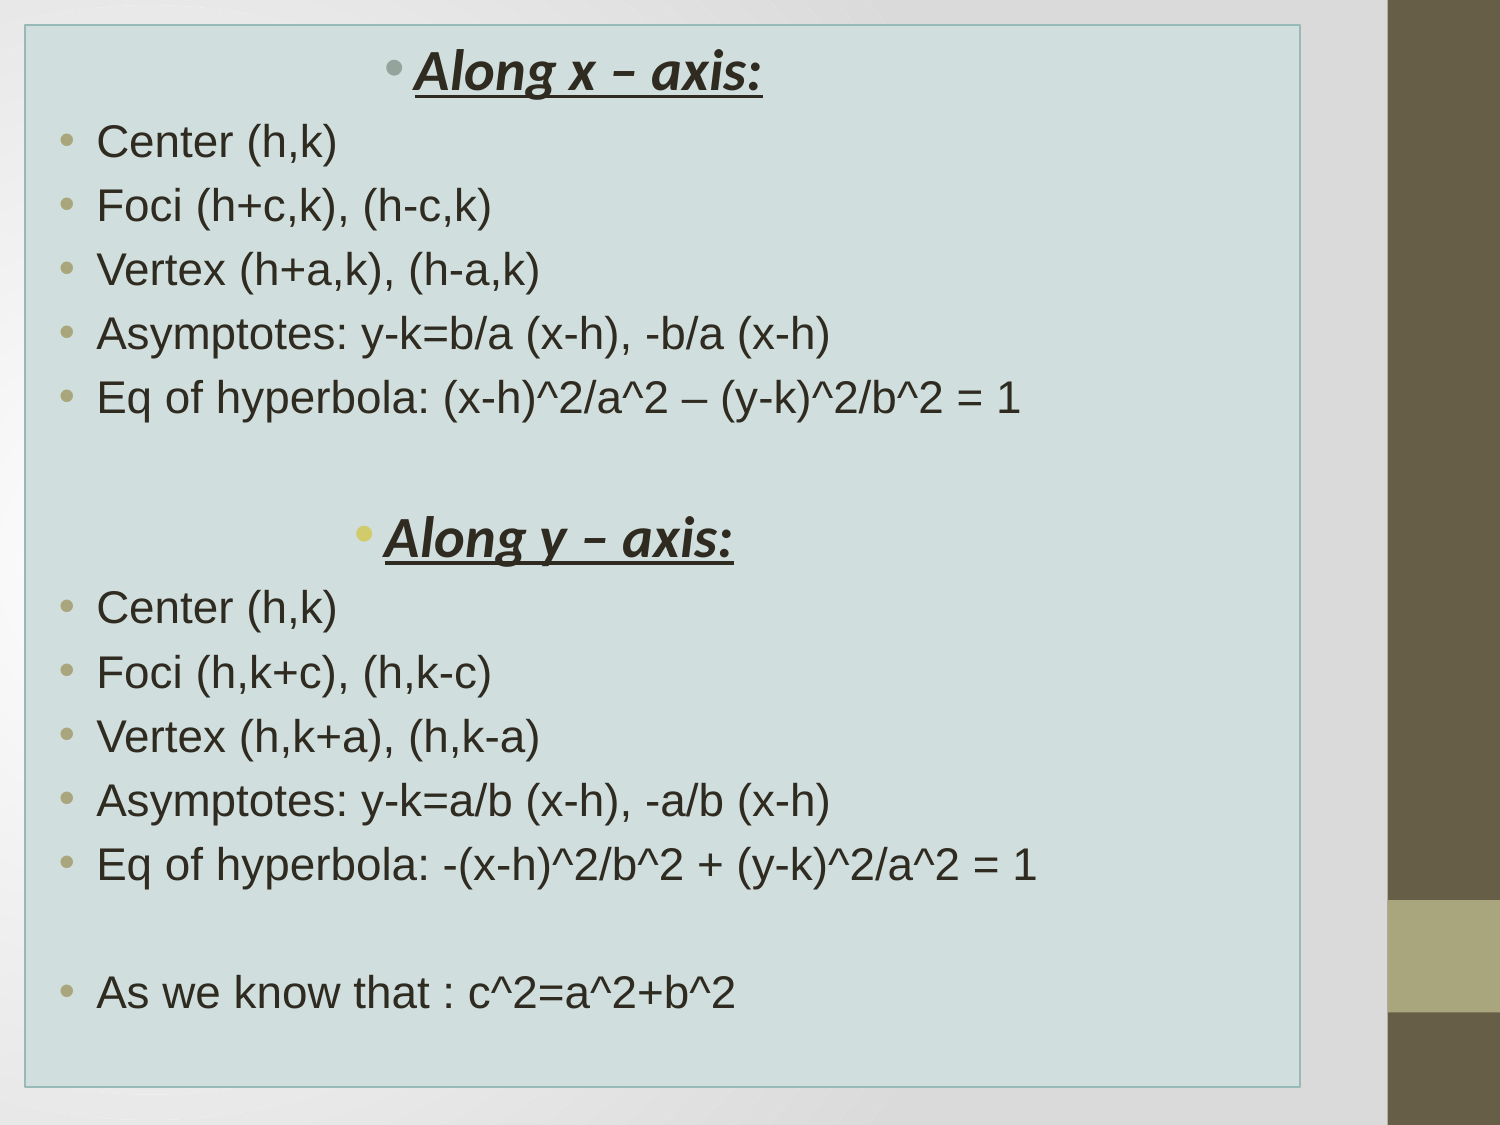

Along x – axis:
Center (h,k)
Foci (h+c,k), (h-c,k)
Vertex (h+a,k), (h-a,k)
Asymptotes: y-k=b/a (x-h), -b/a (x-h)
Eq of hyperbola: (x-h)^2/a^2 – (y-k)^2/b^2 = 1

Along y – axis:
Center (h,k)
Foci (h,k+c), (h,k-c)
Vertex (h,k+a), (h,k-a)
Asymptotes: y-k=a/b (x-h), -a/b (x-h)
Eq of hyperbola: -(x-h)^2/b^2 + (y-k)^2/a^2 = 1

As we know that : c^2=a^2+b^2